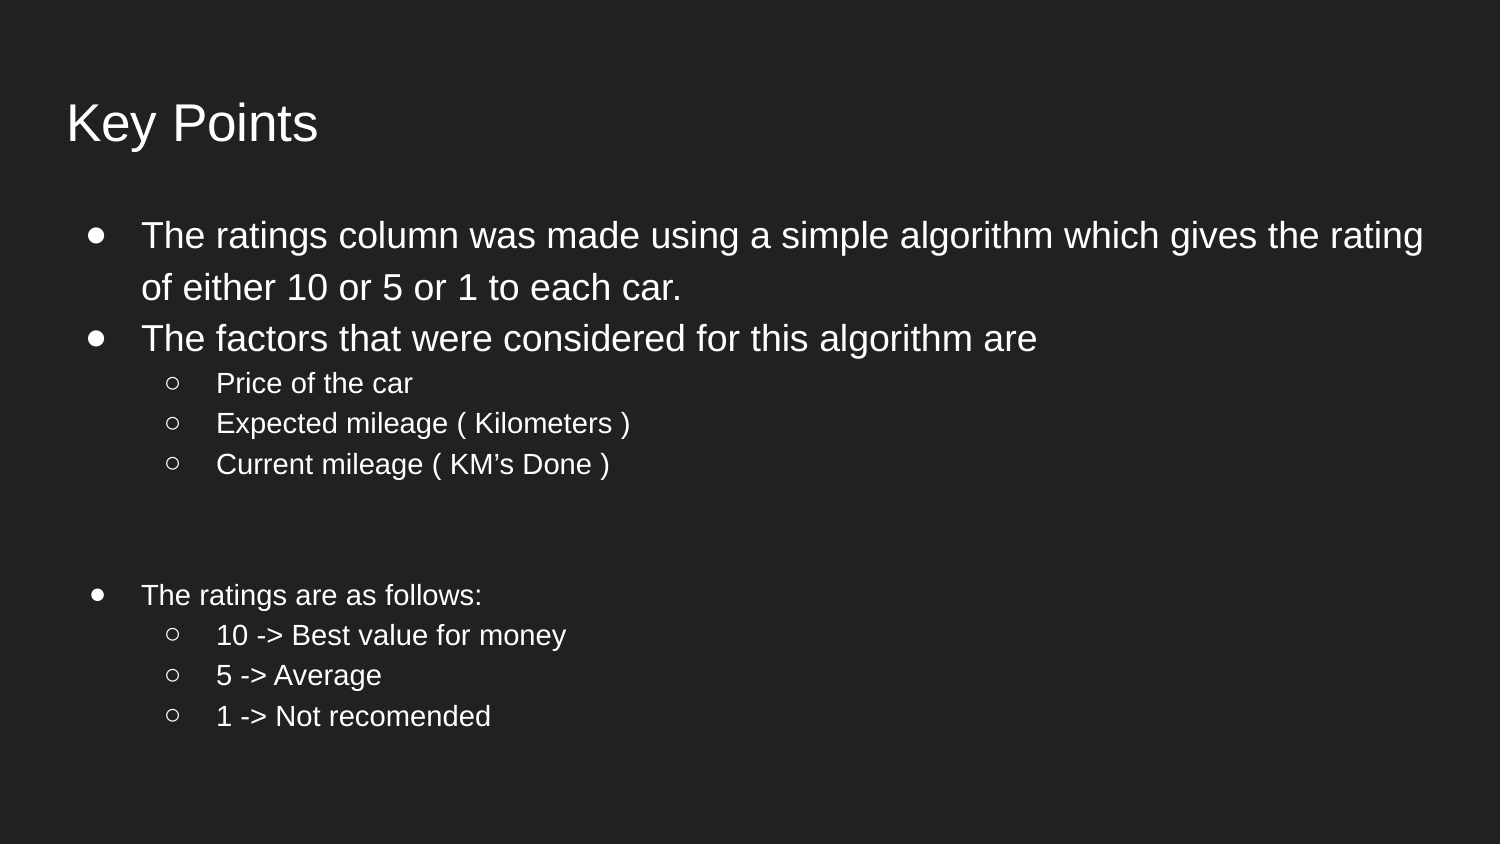

# Key Points
The ratings column was made using a simple algorithm which gives the rating of either 10 or 5 or 1 to each car.
The factors that were considered for this algorithm are
Price of the car
Expected mileage ( Kilometers )
Current mileage ( KM’s Done )

The ratings are as follows:
10 -> Best value for money
5 -> Average
1 -> Not recomended